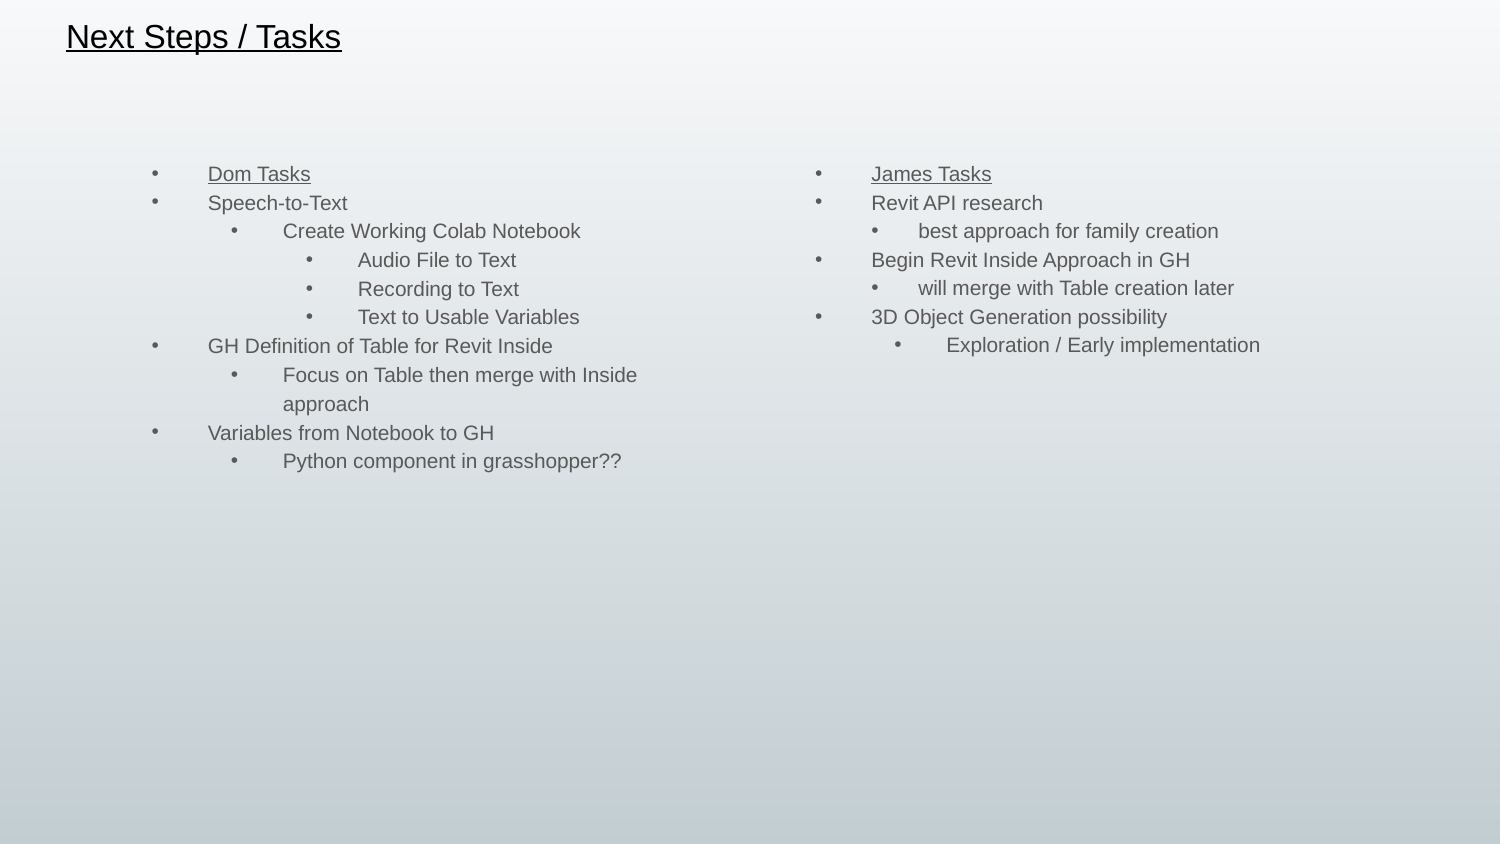

# Next Steps / Tasks
Dom Tasks
Speech-to-Text
Create Working Colab Notebook
Audio File to Text
Recording to Text
Text to Usable Variables
GH Definition of Table for Revit Inside
Focus on Table then merge with Inside approach
Variables from Notebook to GH
Python component in grasshopper??
James Tasks
Revit API research
best approach for family creation
Begin Revit Inside Approach in GH
will merge with Table creation later
3D Object Generation possibility
Exploration / Early implementation